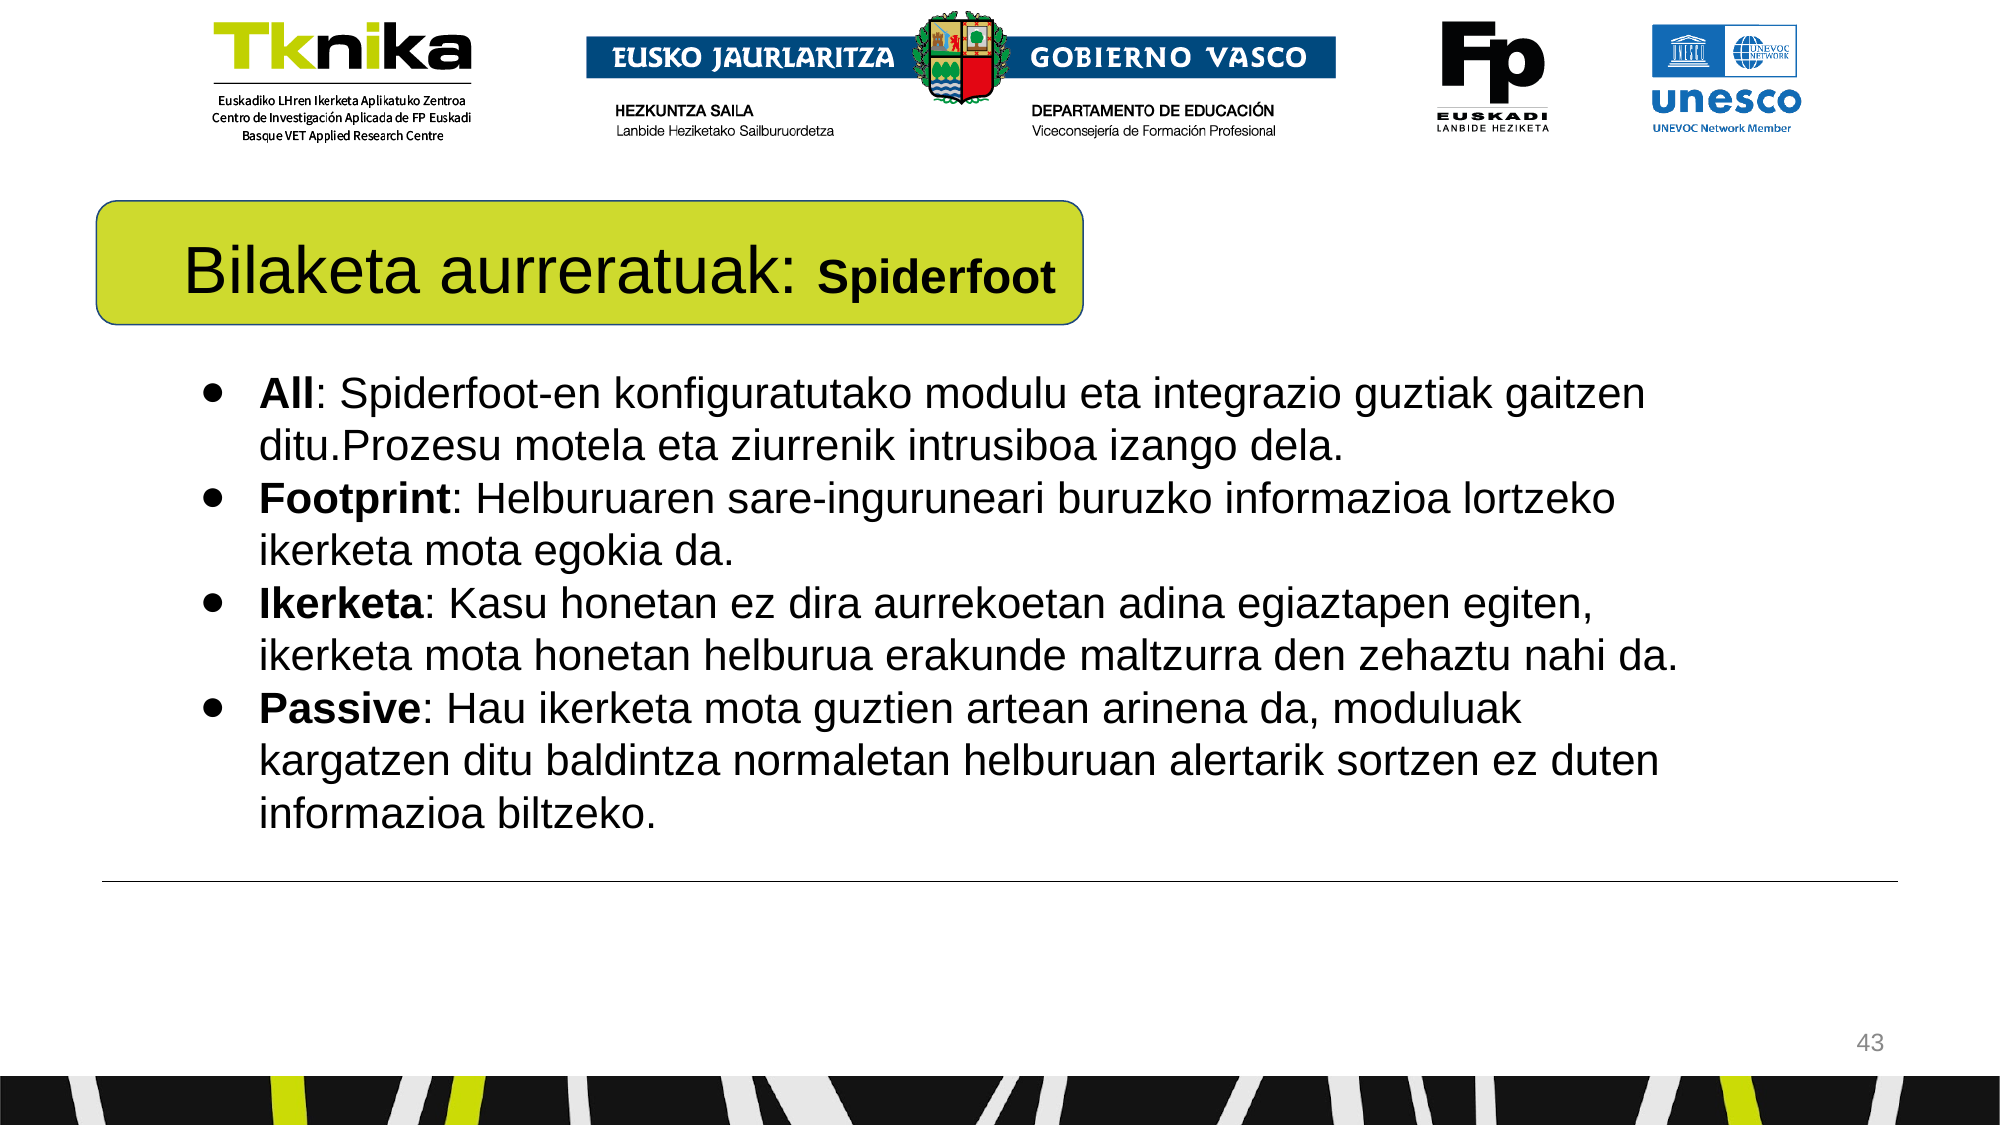

Bilaketa aurreratuak: Spiderfoot
All: Spiderfoot-en konfiguratutako modulu eta integrazio guztiak gaitzen ditu.Prozesu motela eta ziurrenik intrusiboa izango dela.
Footprint: Helburuaren sare-inguruneari buruzko informazioa lortzeko ikerketa mota egokia da.
Ikerketa: Kasu honetan ez dira aurrekoetan adina egiaztapen egiten, ikerketa mota honetan helburua erakunde maltzurra den zehaztu nahi da.
Passive: Hau ikerketa mota guztien artean arinena da, moduluak kargatzen ditu baldintza normaletan helburuan alertarik sortzen ez duten informazioa biltzeko.
43